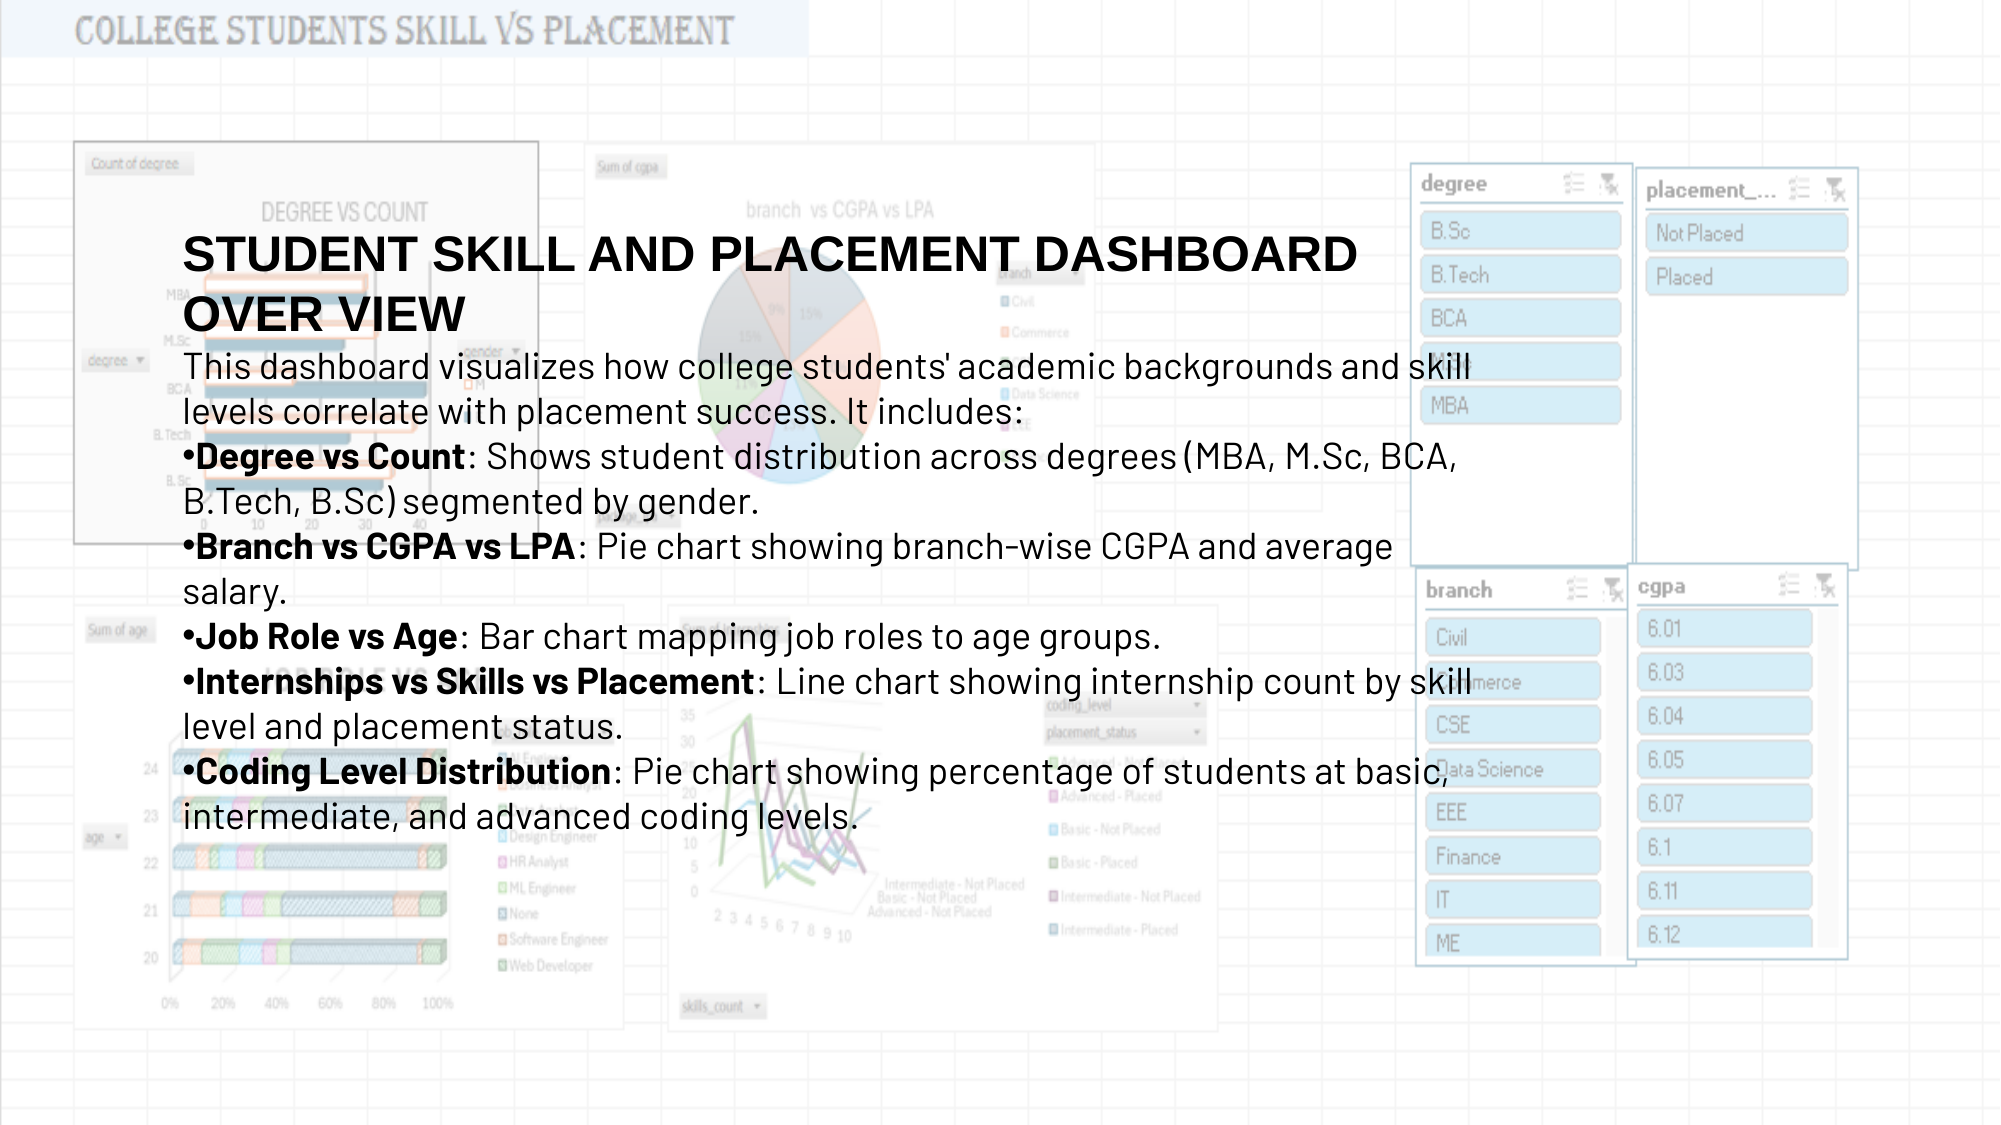

STUDENT SKILL AND PLACEMENT DASHBOARD OVER VIEW
This dashboard visualizes how college students' academic backgrounds and skill levels correlate with placement success. It includes:
Degree vs Count: Shows student distribution across degrees (MBA, M.Sc, BCA, B.Tech, B.Sc) segmented by gender.
Branch vs CGPA vs LPA: Pie chart showing branch-wise CGPA and average salary.
Job Role vs Age: Bar chart mapping job roles to age groups.
Internships vs Skills vs Placement: Line chart showing internship count by skill level and placement status.
Coding Level Distribution: Pie chart showing percentage of students at basic, intermediate, and advanced coding levels.